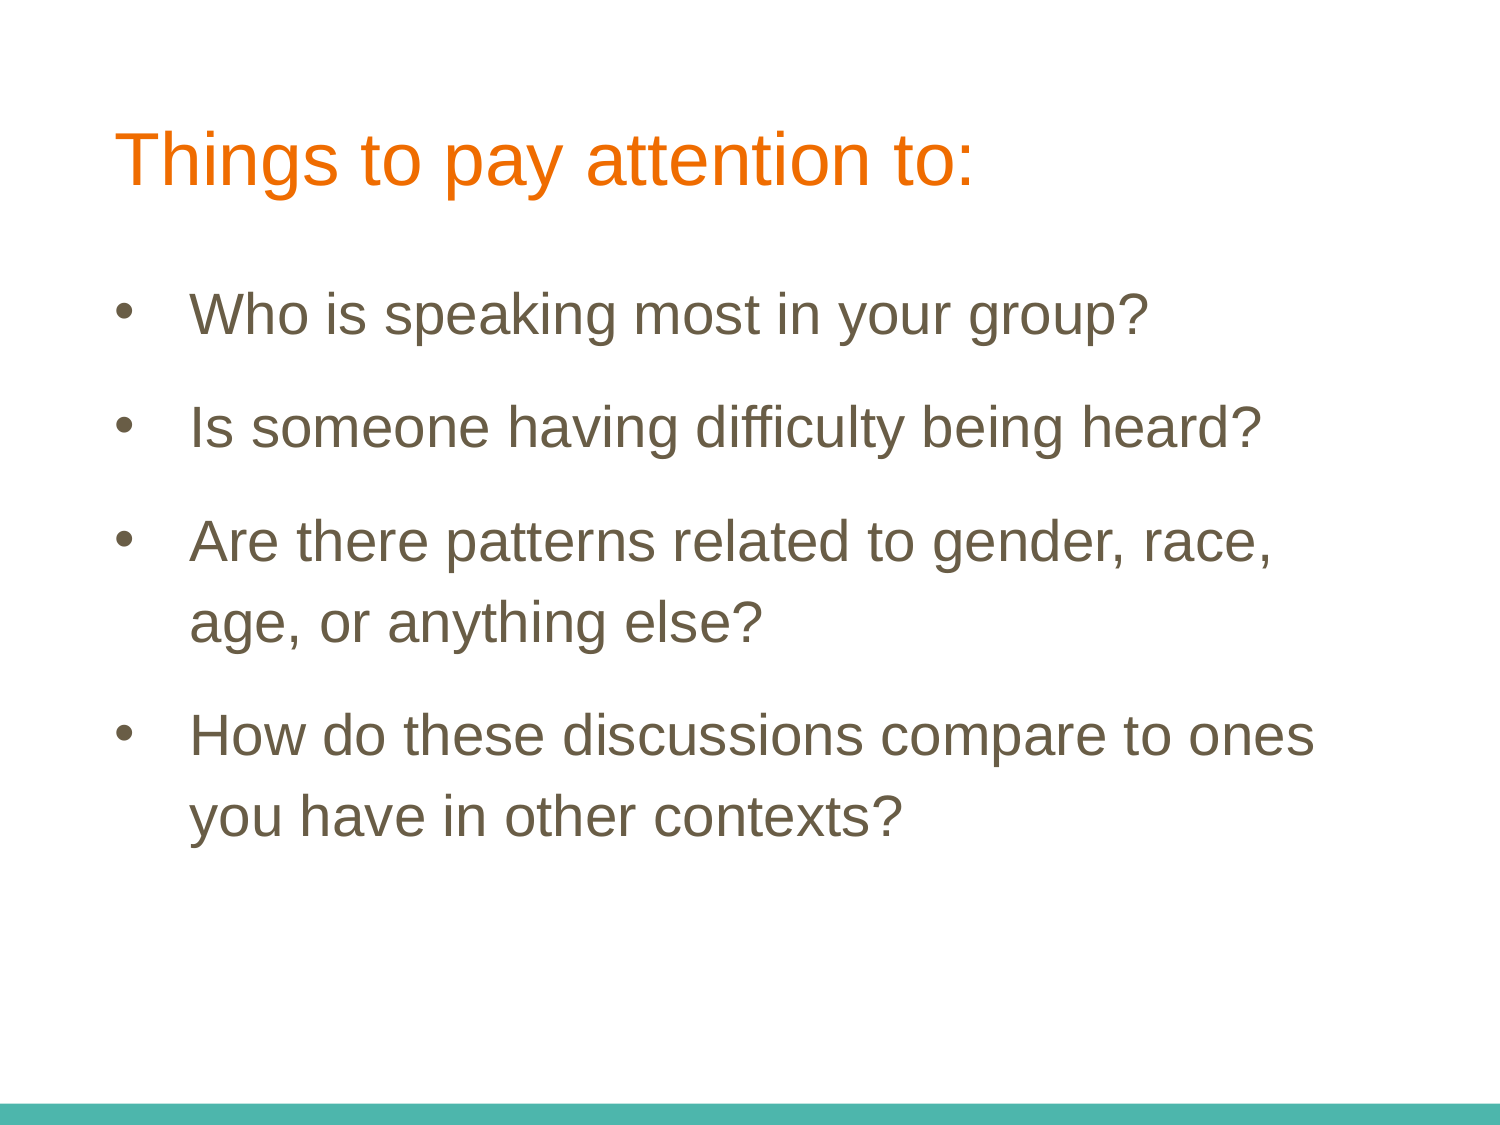

# Things to pay attention to:
Who is speaking most in your group?
Is someone having difficulty being heard?
Are there patterns related to gender, race, age, or anything else?
How do these discussions compare to ones you have in other contexts?